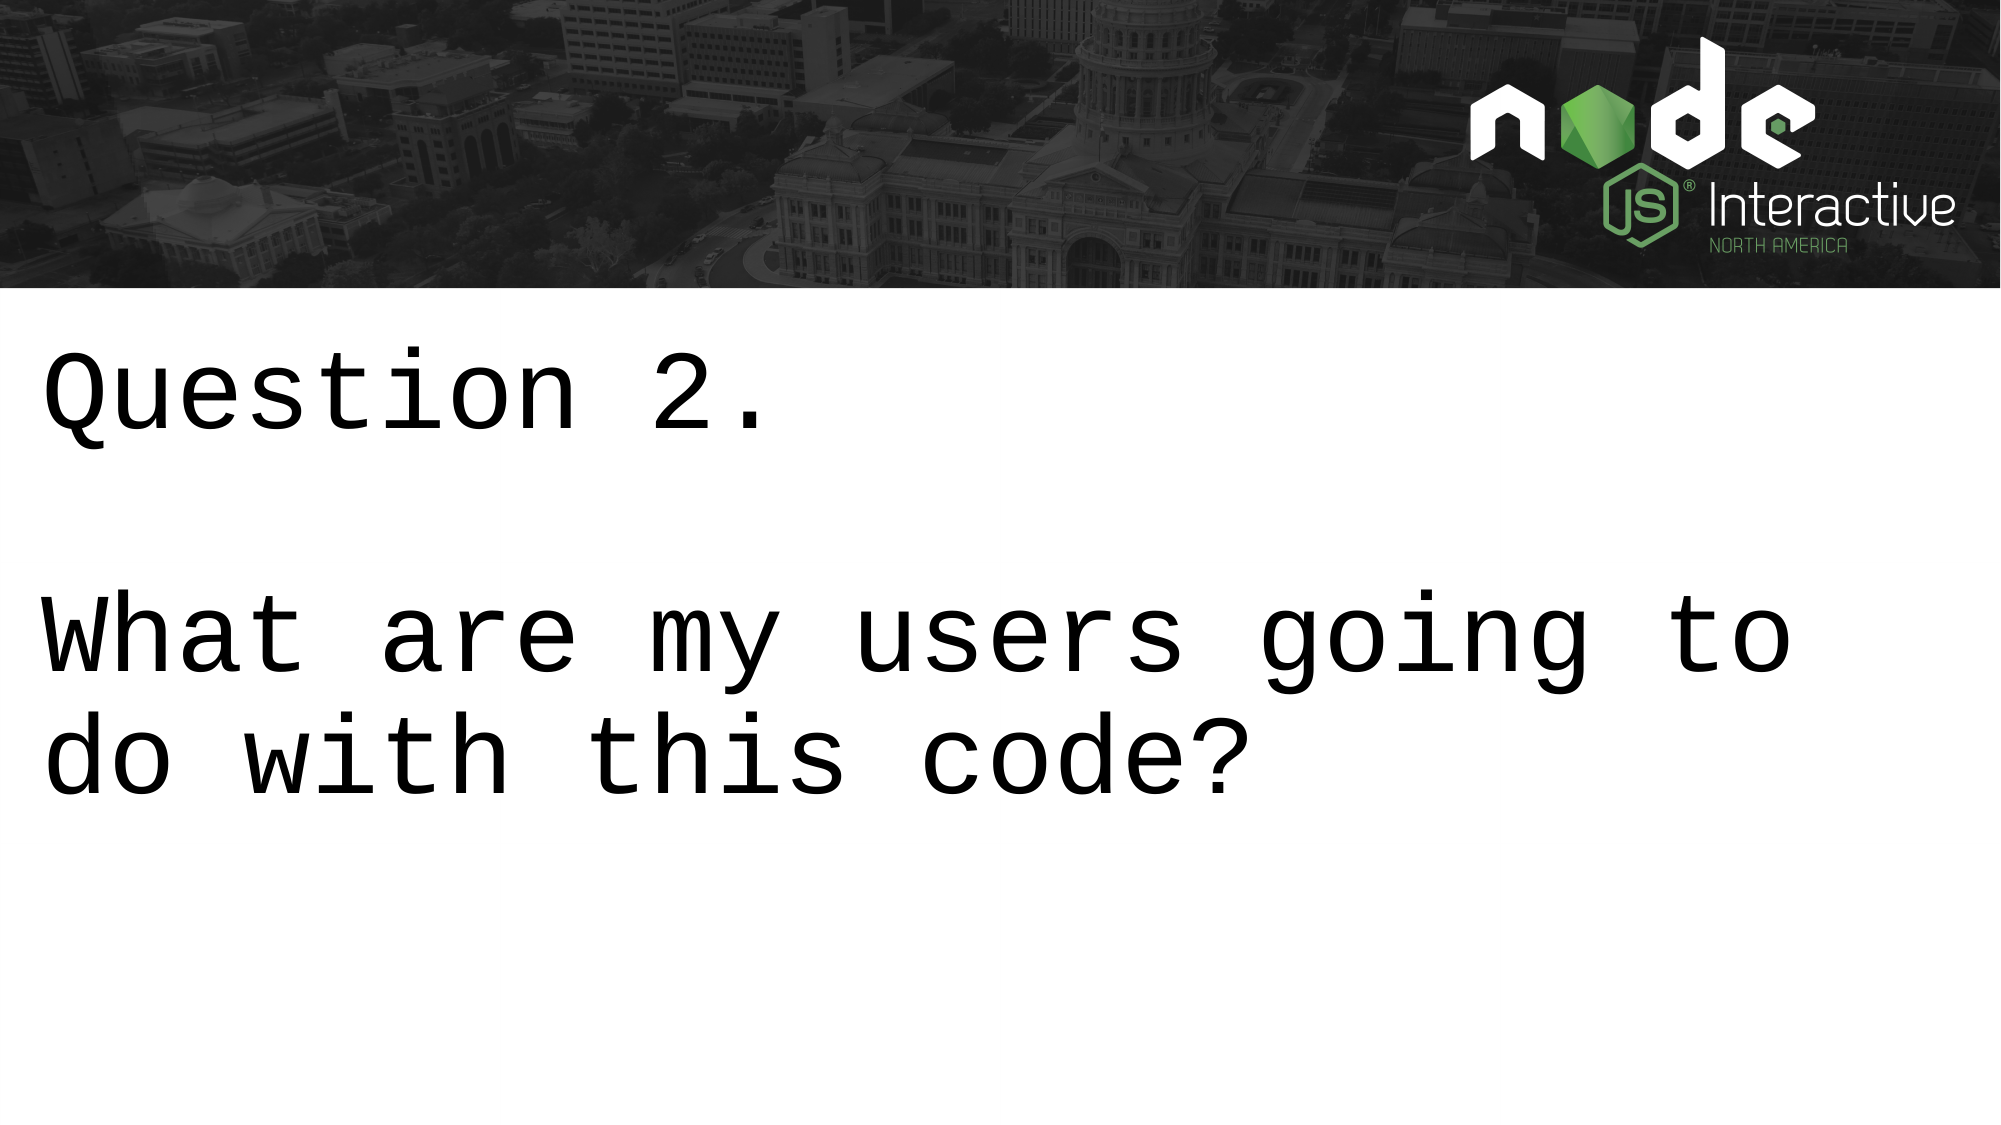

Question 2.

What are my users going to do with this code?